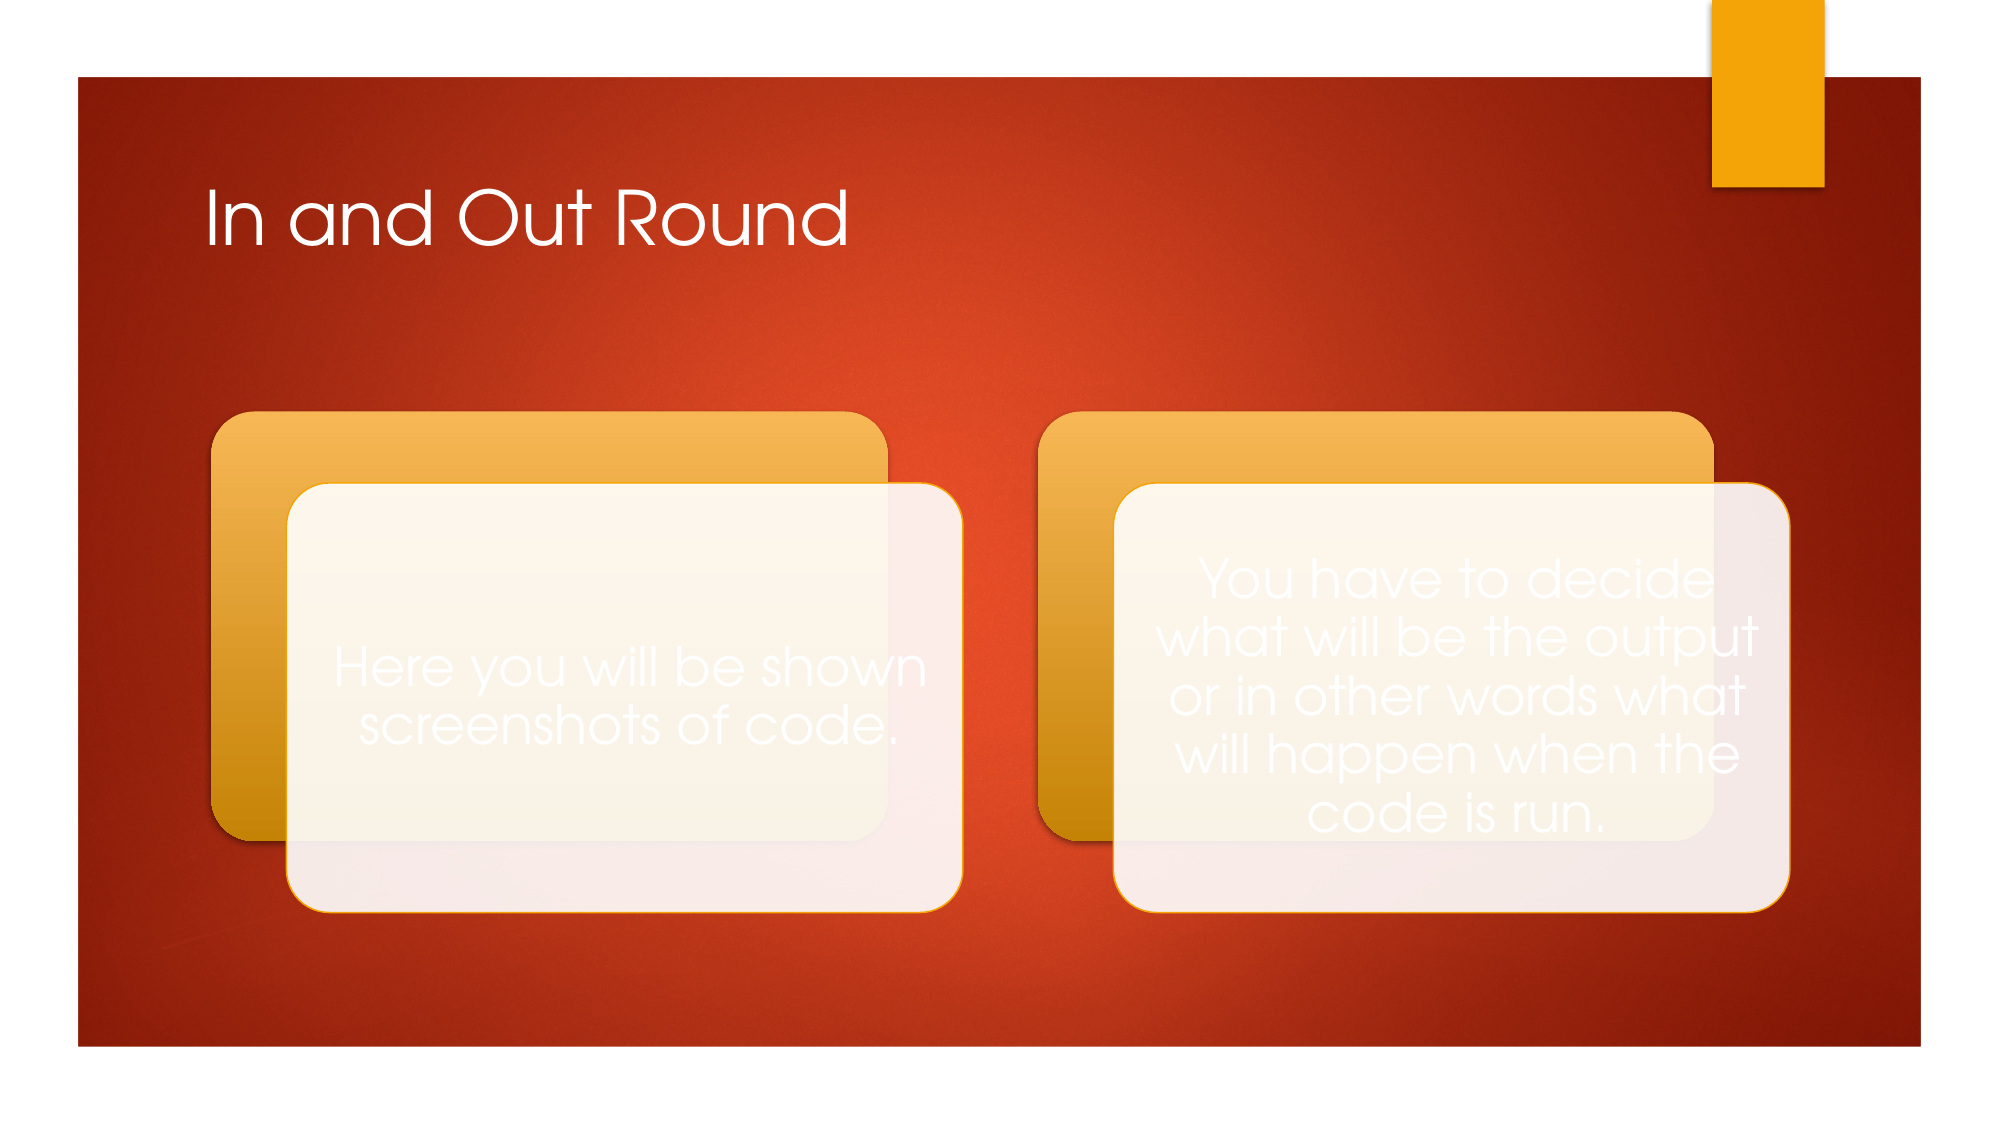

# In and Out Round
Here you will be shown screenshots of code.
You have to decide what will be the output or in other words what will happen when the code is run.